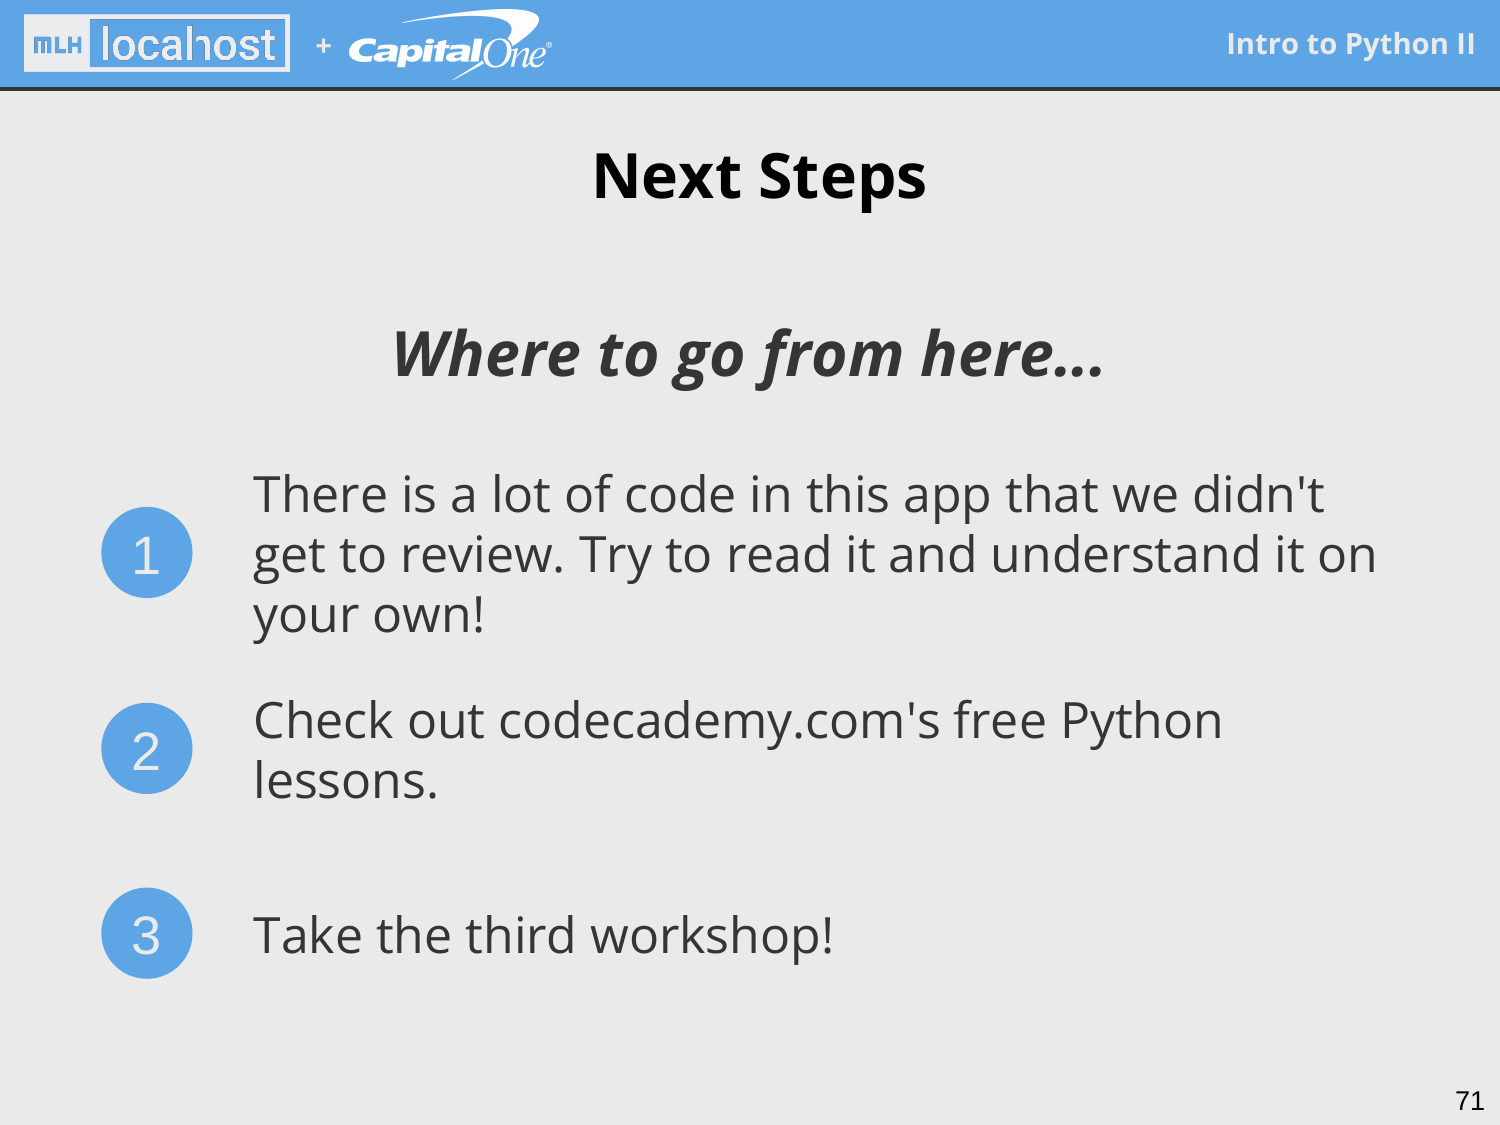

# Next Steps
Where to go from here...
There is a lot of code in this app that we didn't get to review. Try to read it and understand it on your own!
1
Check out codecademy.com's free Python lessons.
2
Take the third workshop!
3